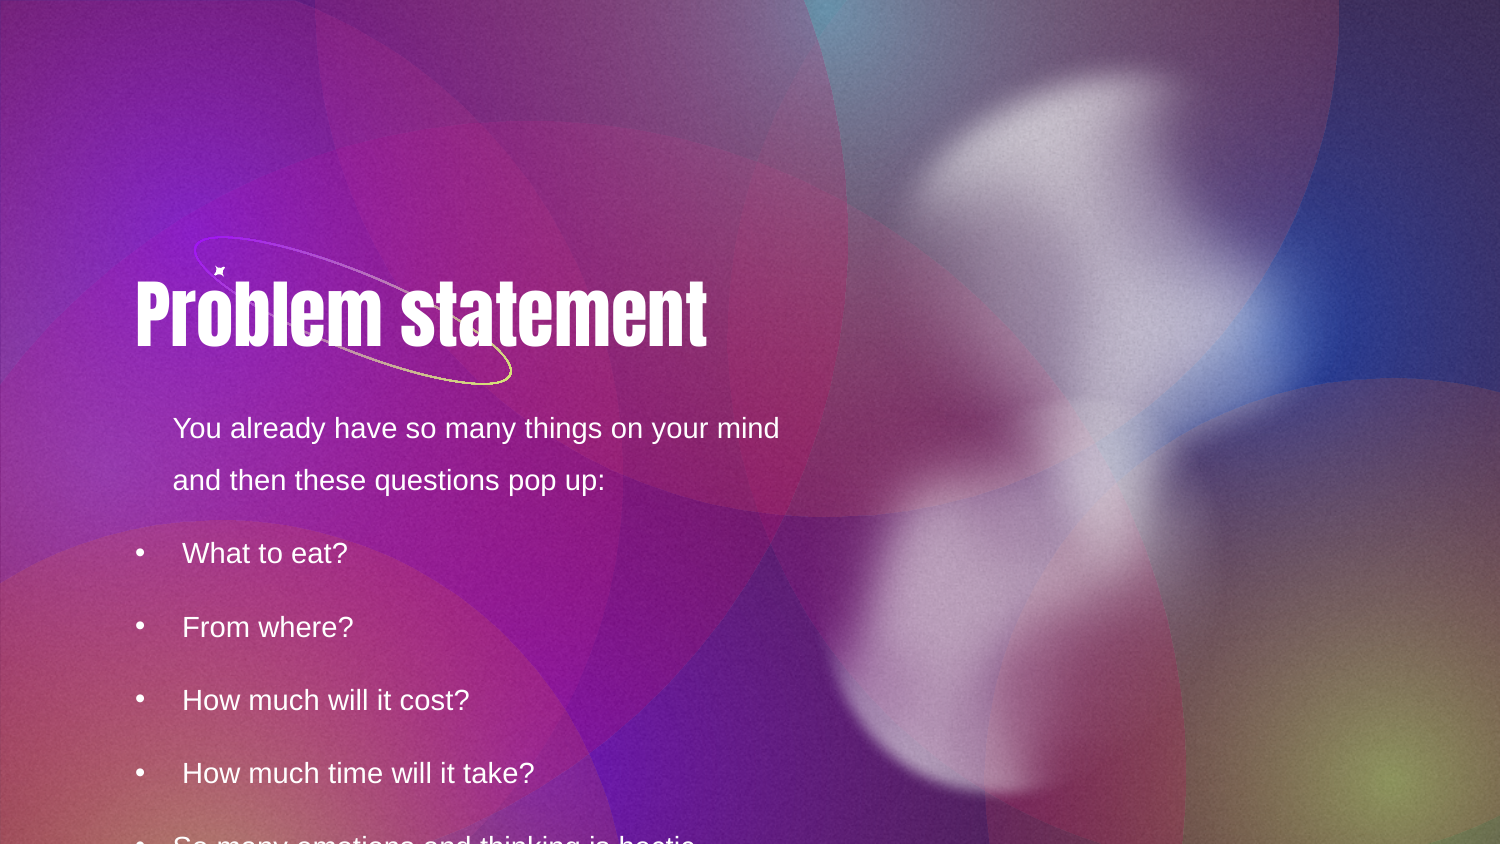

# Problem statement
You already have so many things on your mind and then these questions pop up:
What to eat?
From where?
How much will it cost?
How much time will it take?
So many emotions and thinking is hectic.